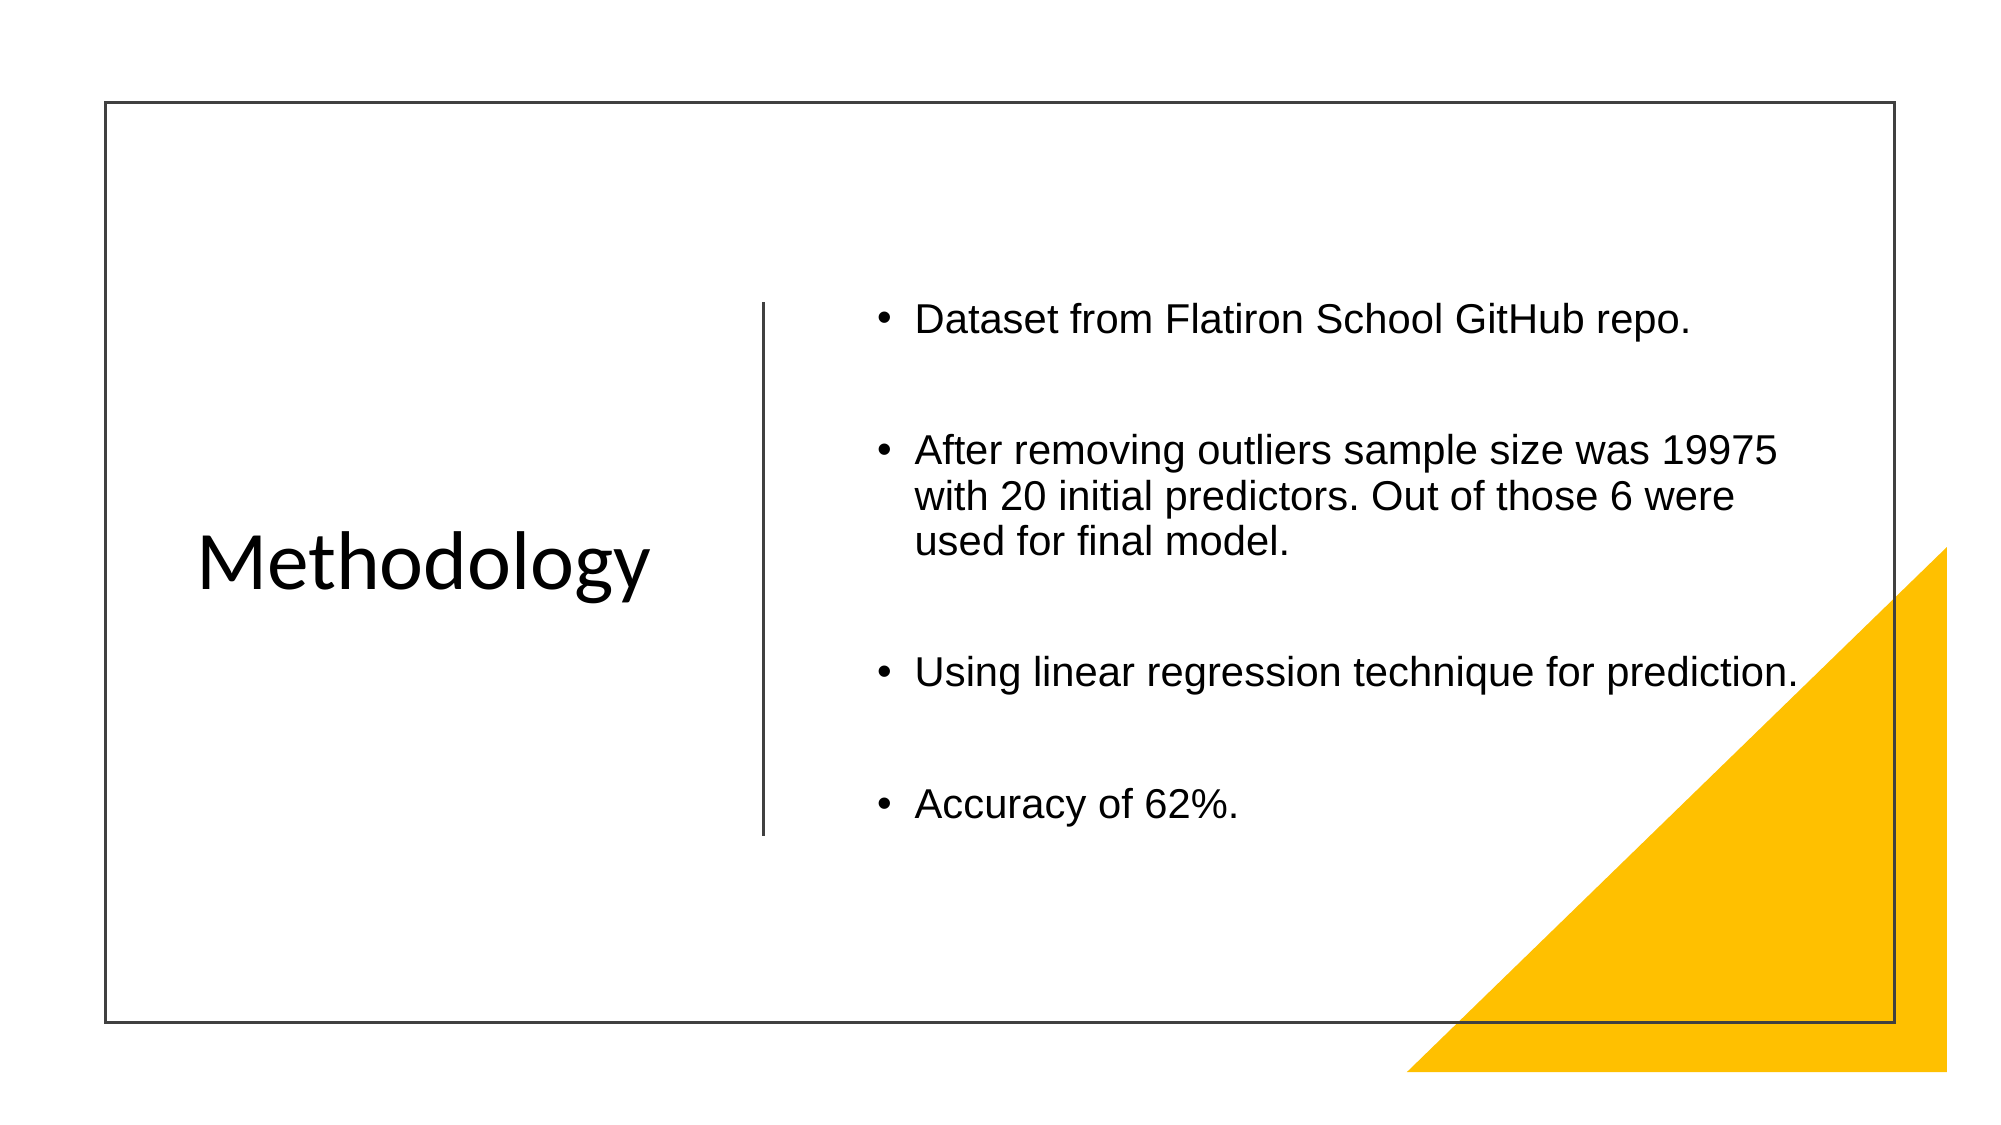

# Methodology
Dataset from Flatiron School GitHub repo.

After removing outliers sample size was 19975 with 20 initial predictors. Out of those 6 were used for final model.

Using linear regression technique for prediction.

Accuracy of 62%.